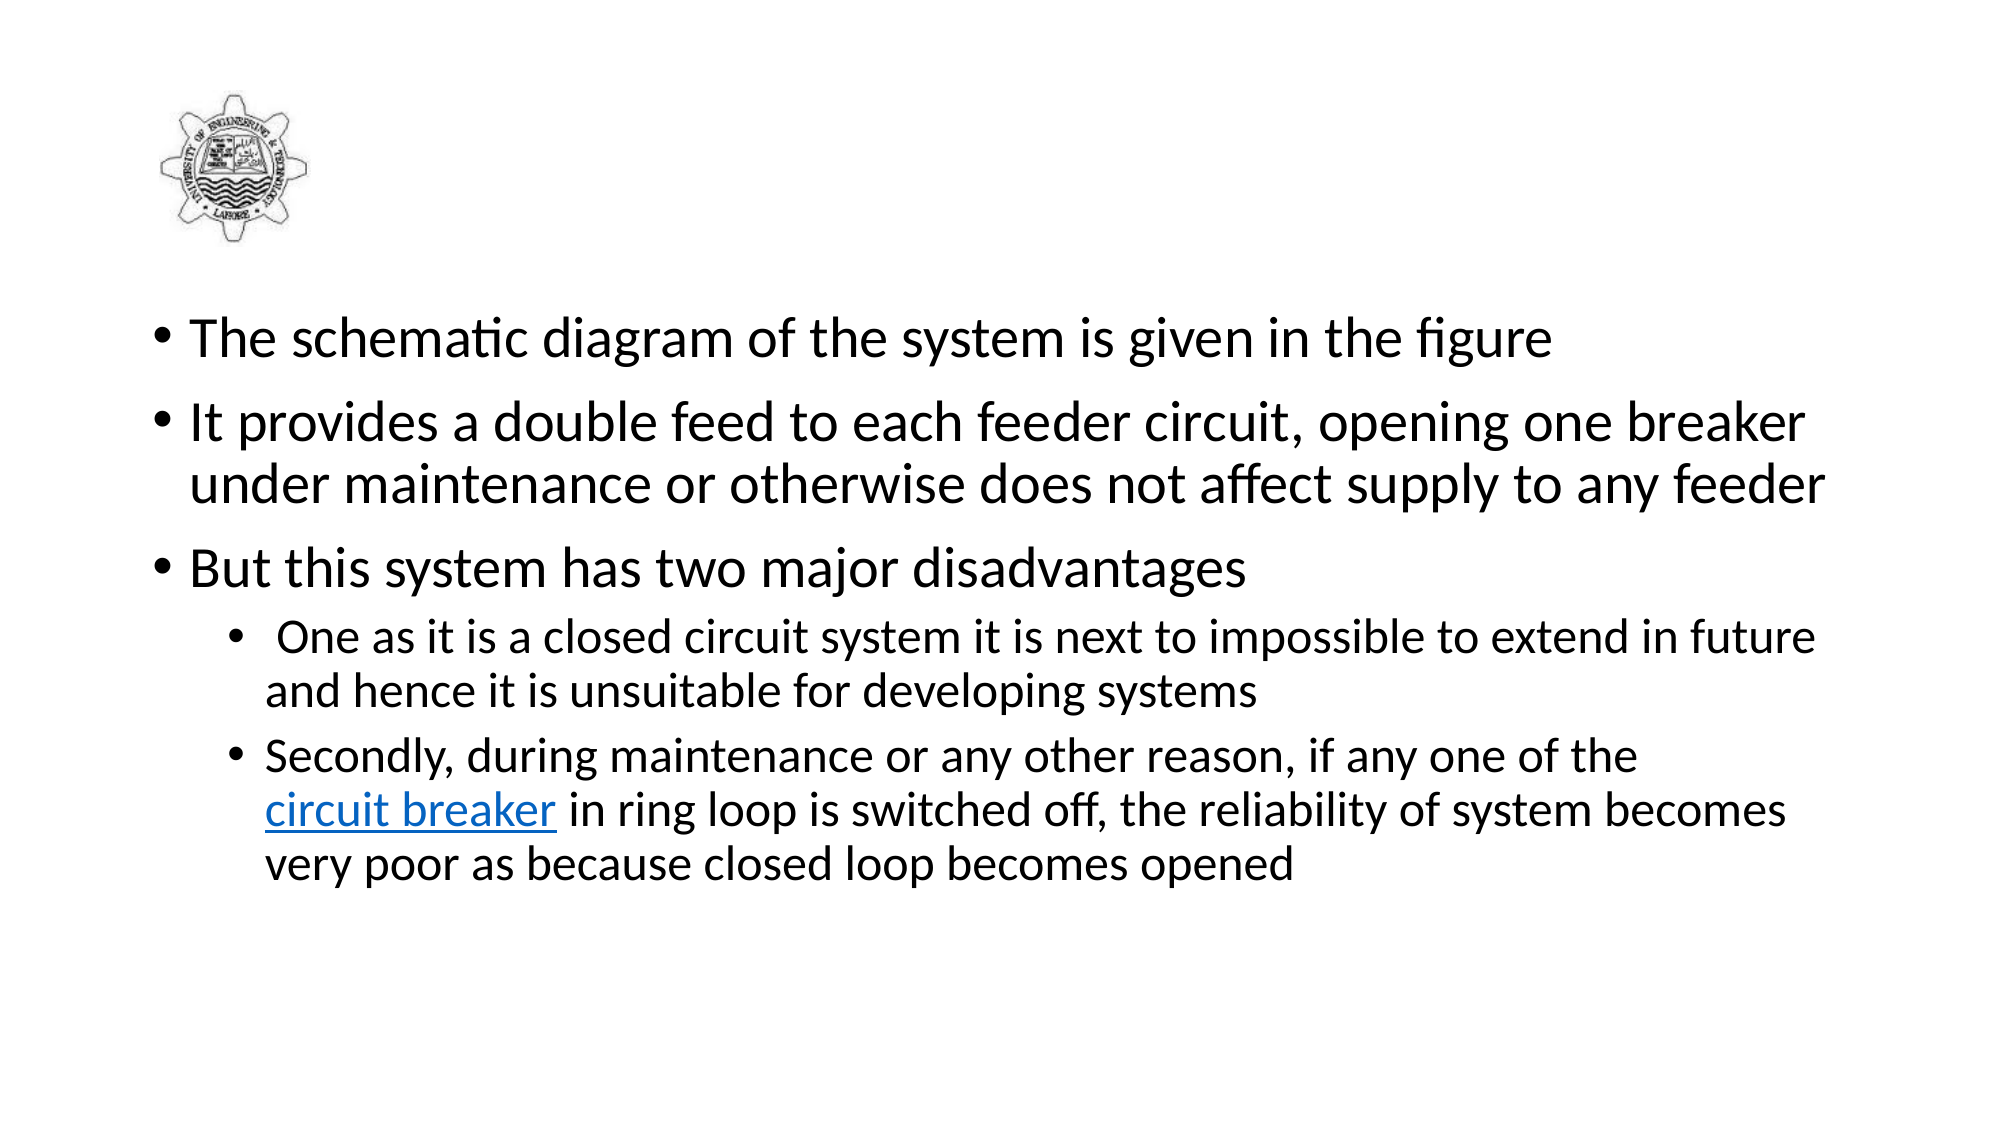

#
The schematic diagram of the system is given in the figure
It provides a double feed to each feeder circuit, opening one breaker under maintenance or otherwise does not affect supply to any feeder
But this system has two major disadvantages
 One as it is a closed circuit system it is next to impossible to extend in future and hence it is unsuitable for developing systems
Secondly, during maintenance or any other reason, if any one of the circuit breaker in ring loop is switched off, the reliability of system becomes very poor as because closed loop becomes opened